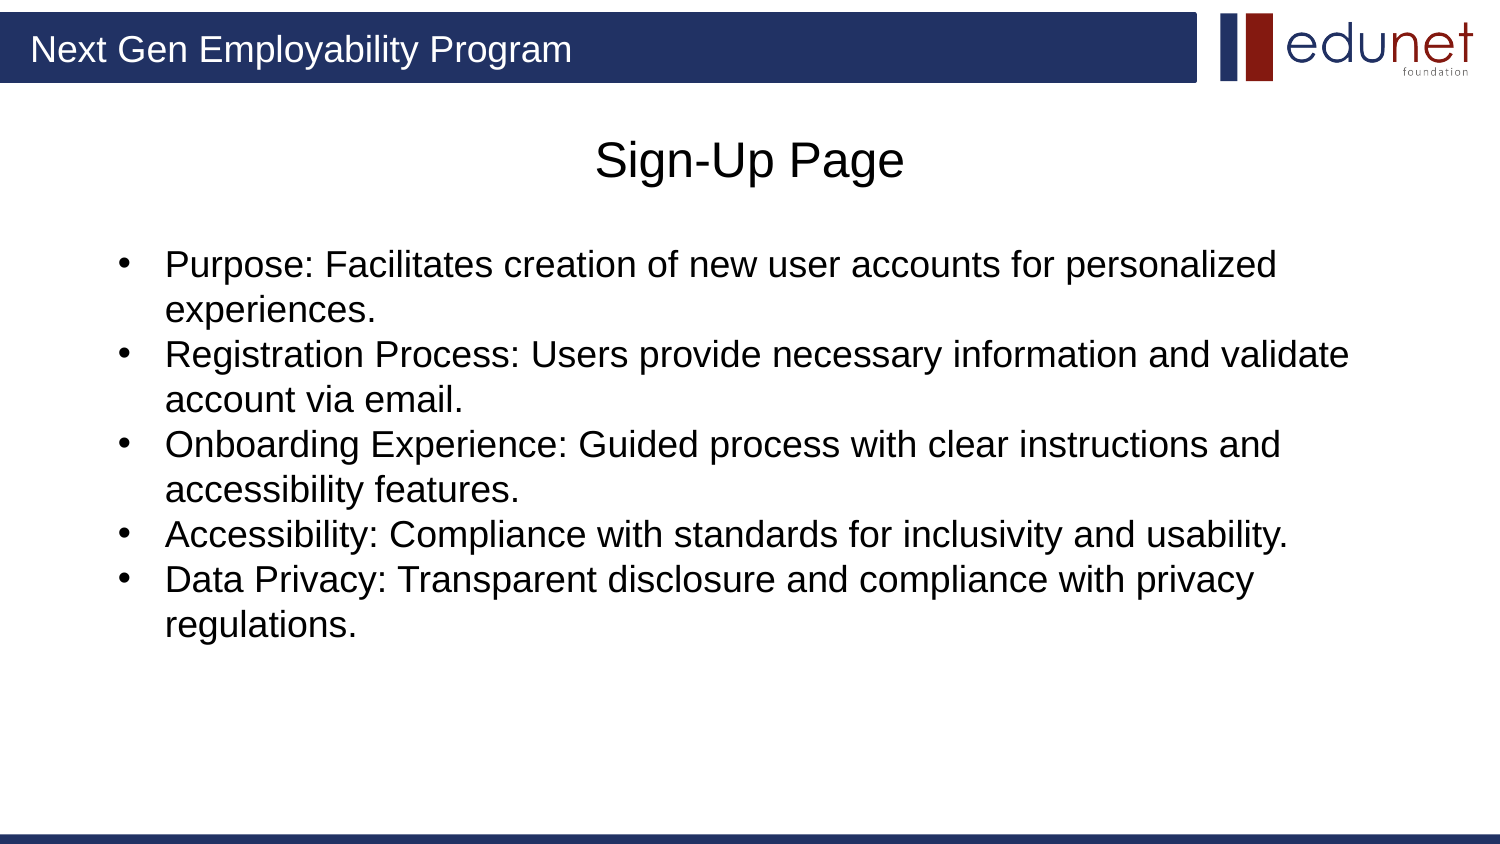

Sign-Up Page
Purpose: Facilitates creation of new user accounts for personalized experiences.
Registration Process: Users provide necessary information and validate account via email.
Onboarding Experience: Guided process with clear instructions and accessibility features.
Accessibility: Compliance with standards for inclusivity and usability.
Data Privacy: Transparent disclosure and compliance with privacy regulations.